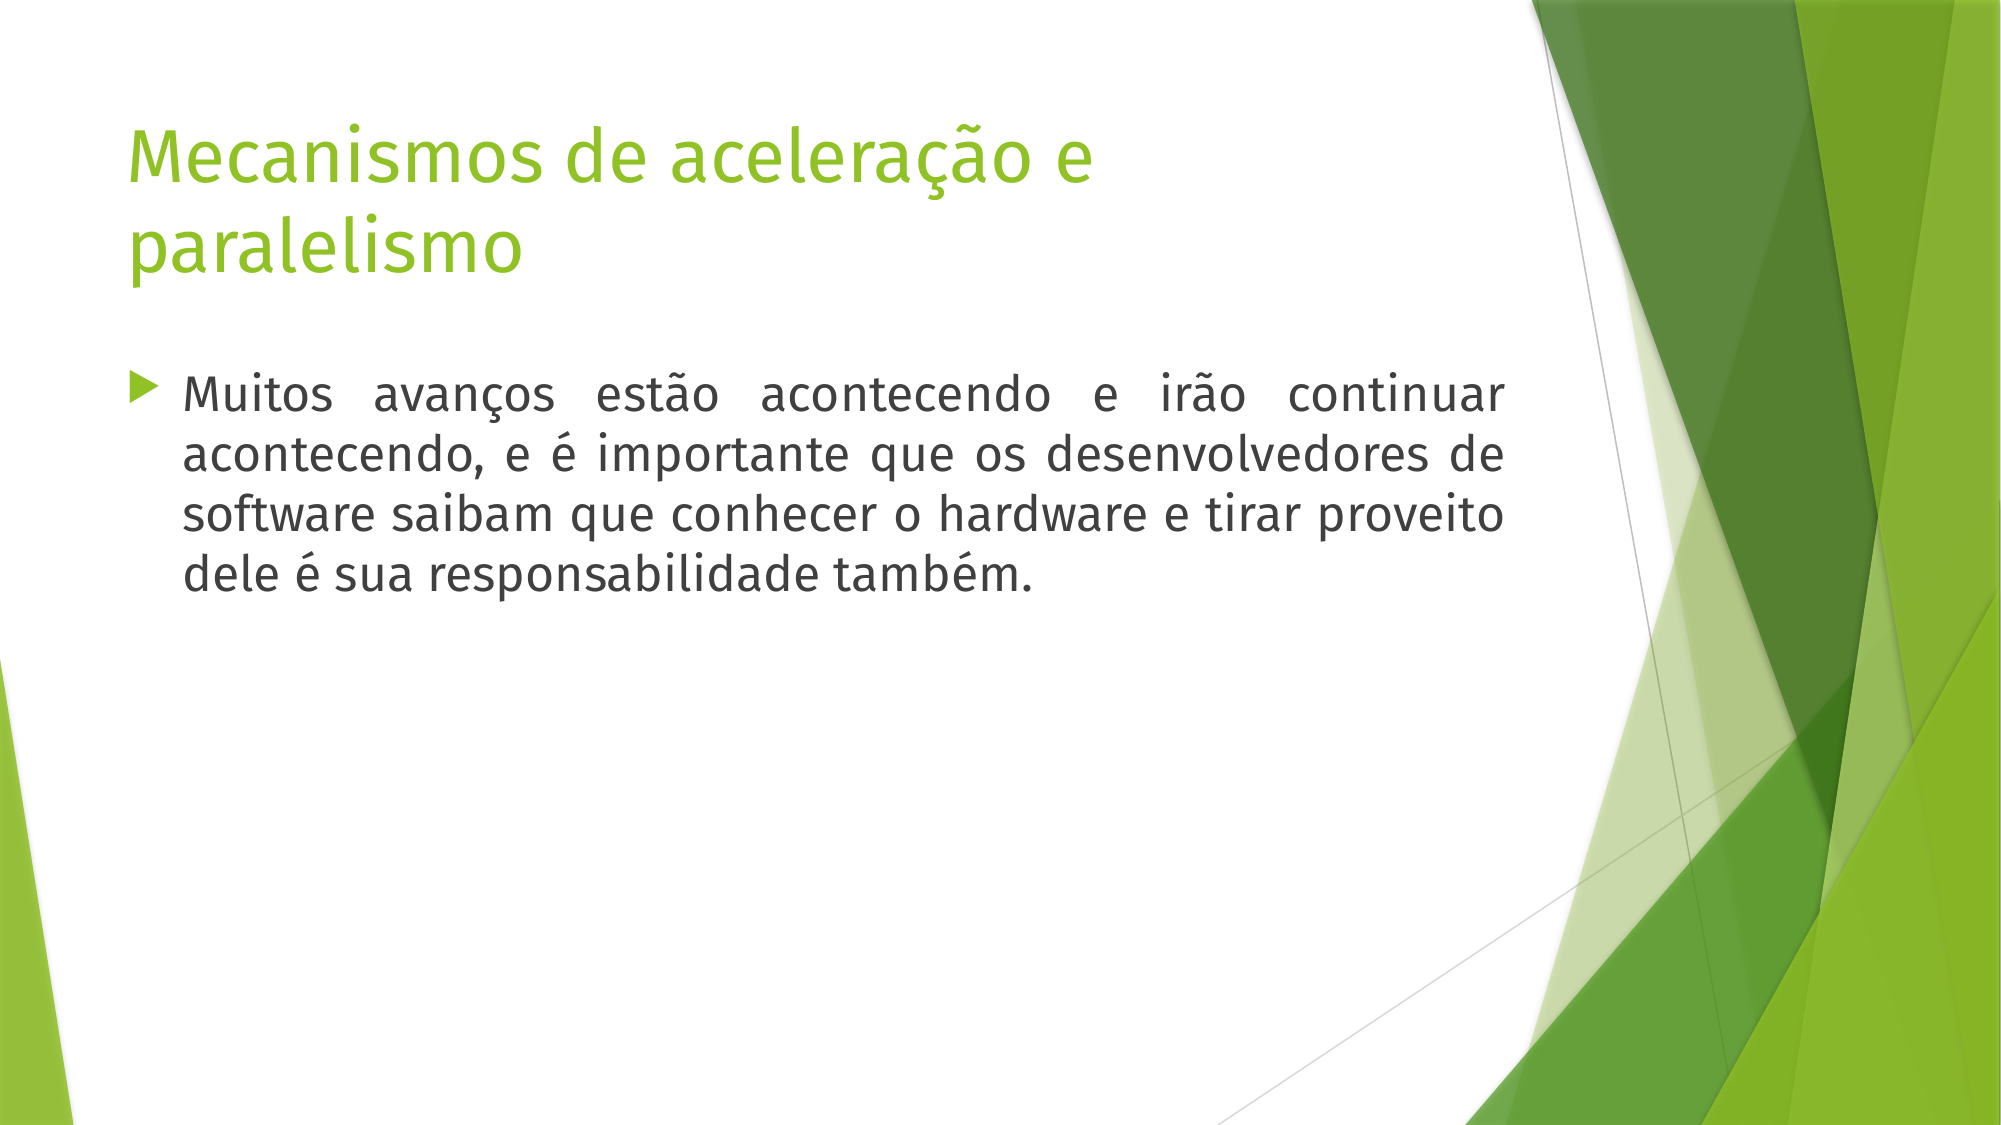

# Mecanismos de aceleração e paralelismo
Muitos avanços estão acontecendo e irão continuar acontecendo, e é importante que os desenvolvedores de software saibam que conhecer o hardware e tirar proveito dele é sua responsabilidade também.